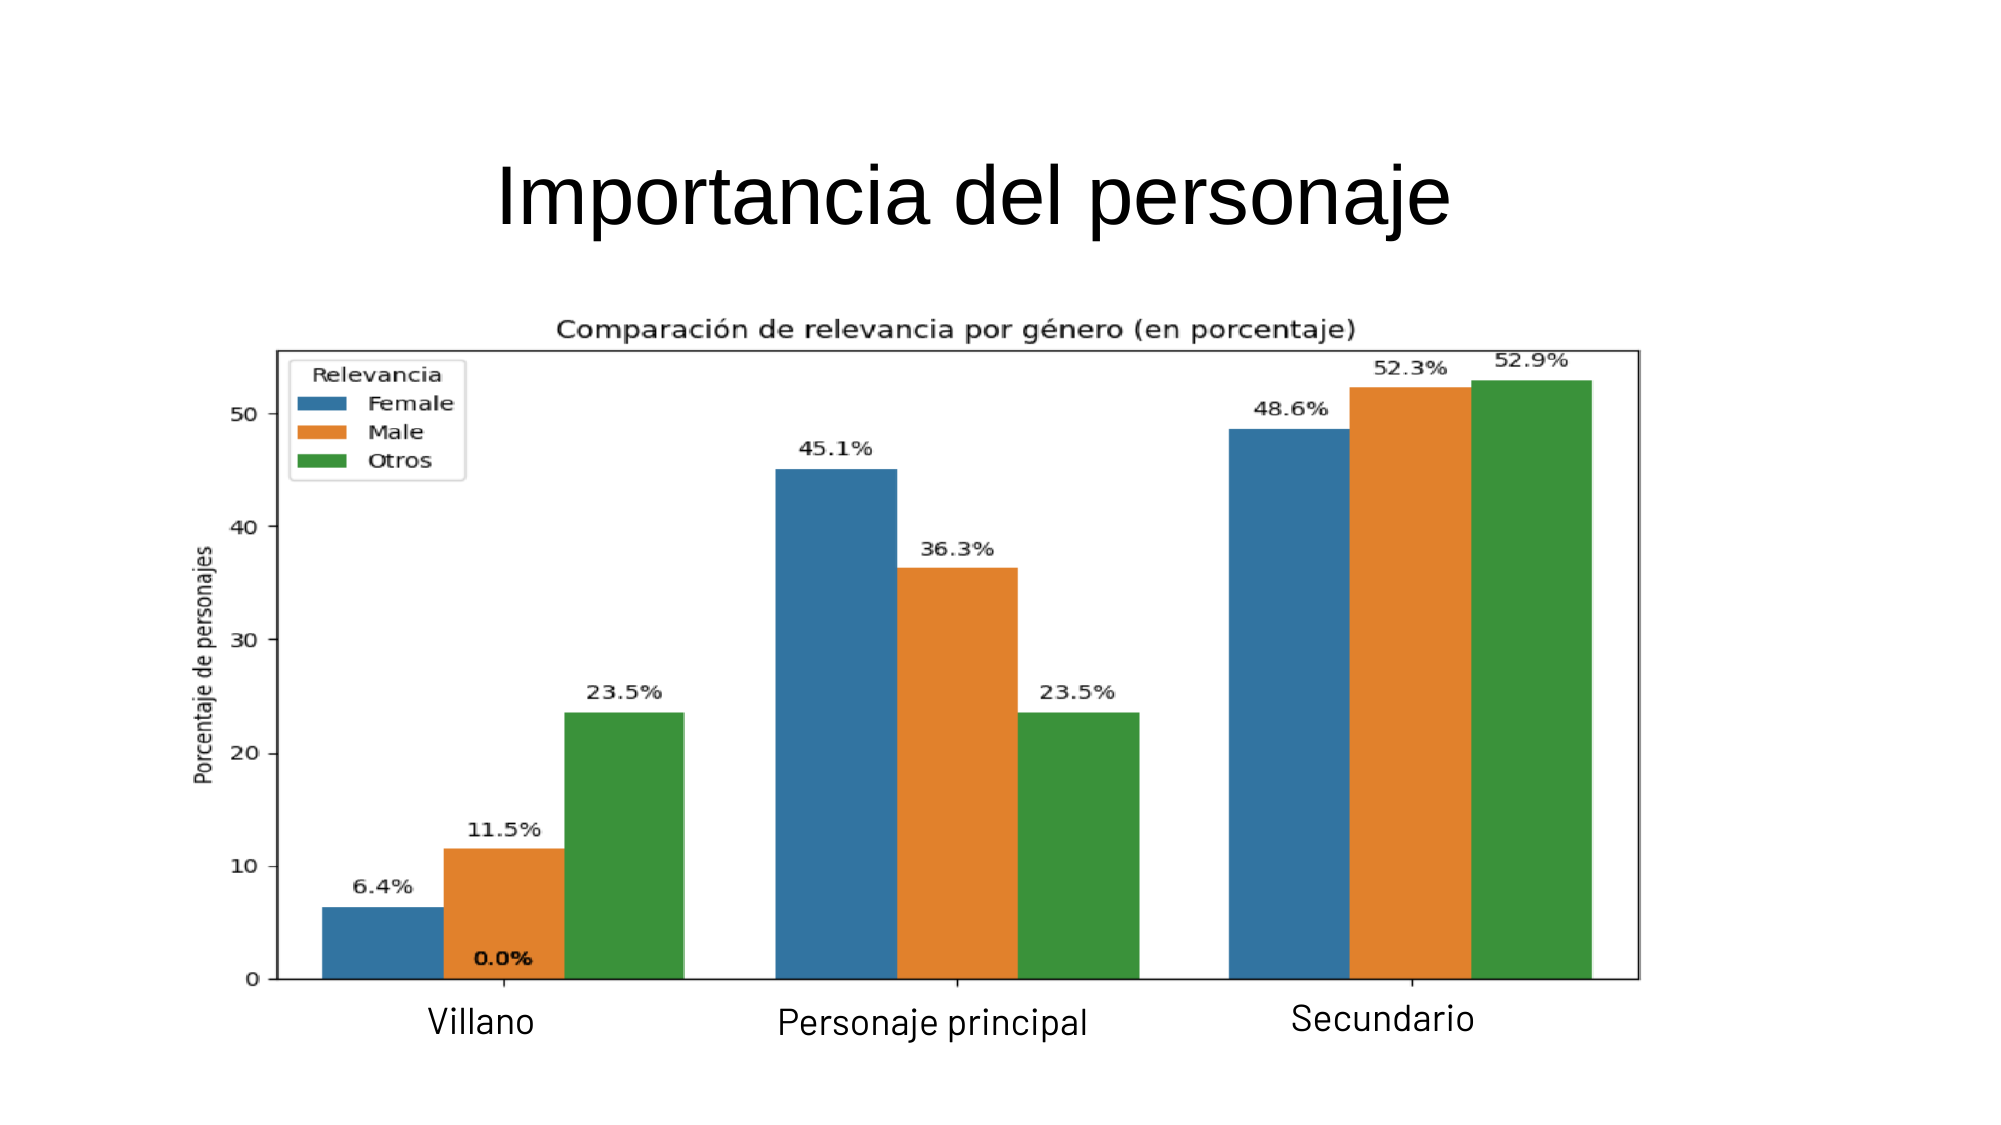

# Importancia del personaje

### Chart

| Category | Femenino | Masculino | Otros |
|---|---|---|---|
| Acción | 38.0 | 97.0 | 5.0 |
| Acción-Adventura | 59.0 | 136.0 | 10.0 |
| Aventura | 28.0 | 37.0 | 7.0 |
| Historia interactiva | 4.0 | 9.0 | 3.0 |
| RPG | 72.0 | 110.0 | 16.0 |
| Simulación | 2.0 | 4.0 | 0.0 |
Secundario
Villano
Personaje principal